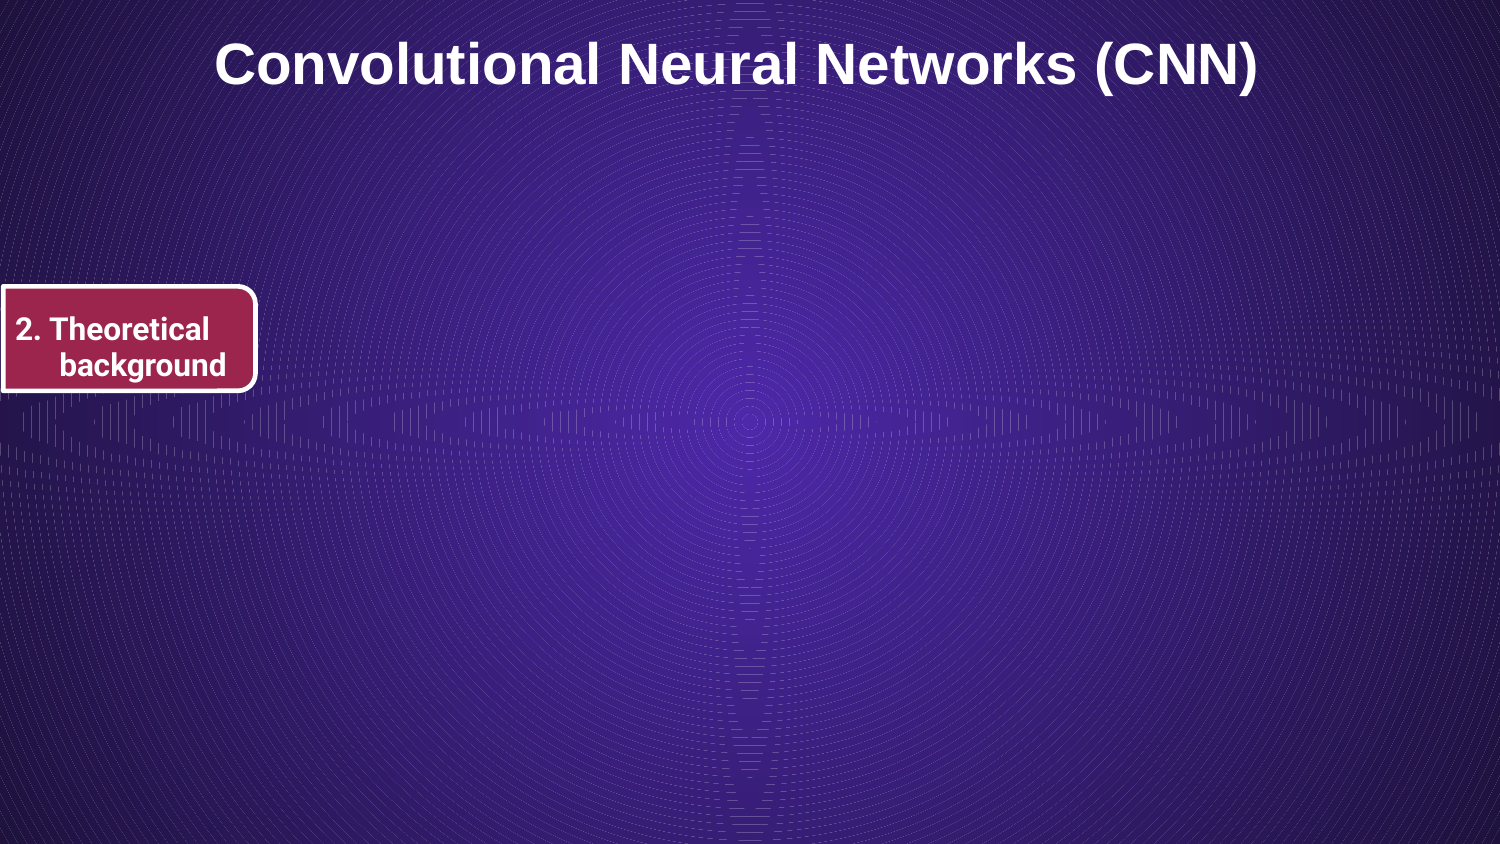

Convolutional Neural Networks (CNN)

2. Theoretical
background